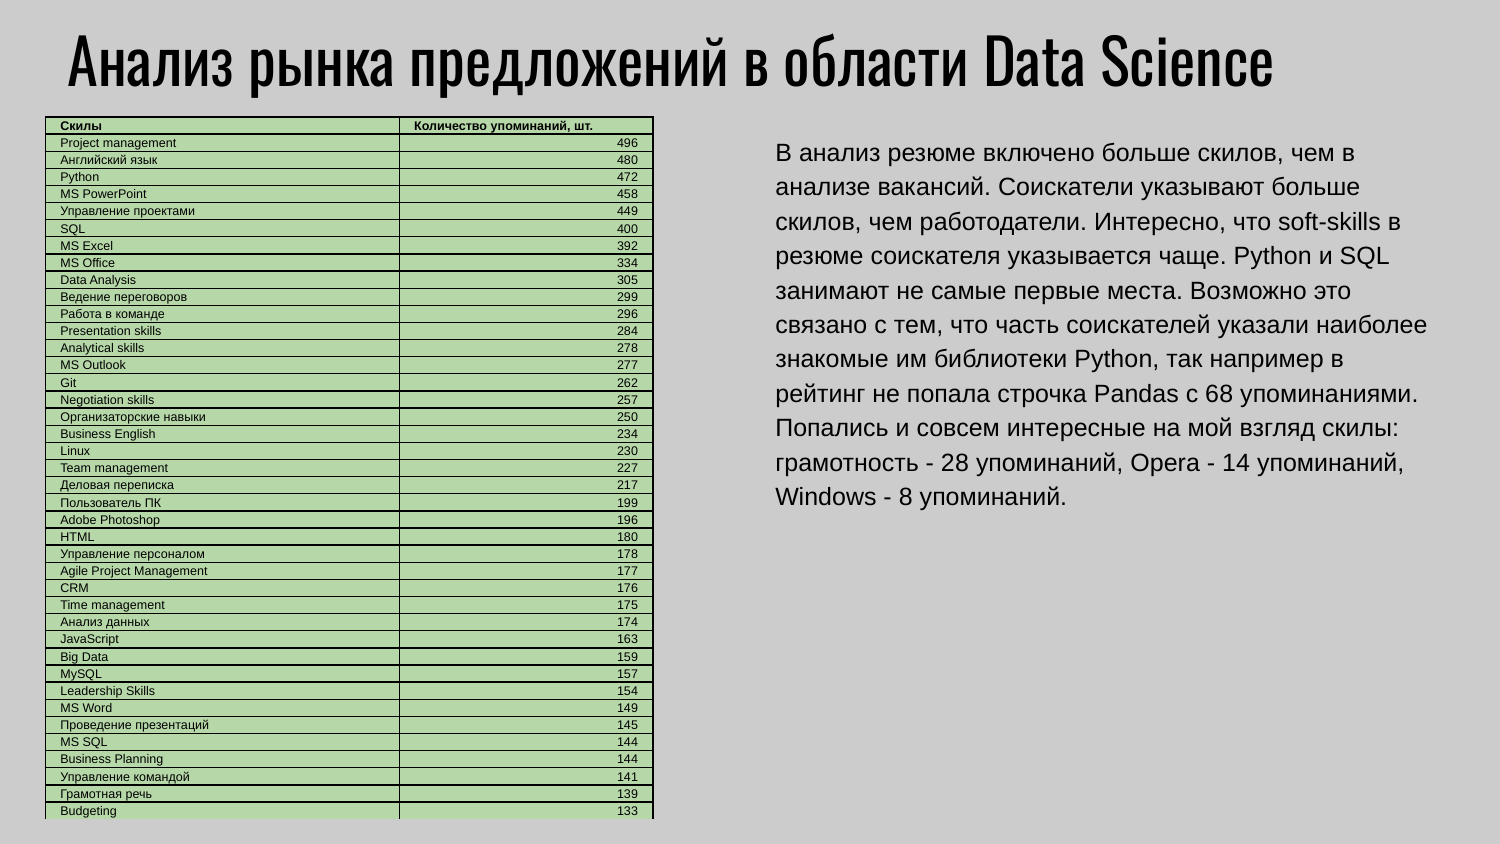

# Анализ рынка предложений в области Data Science
| Скилы | Количество упоминаний, шт. |
| --- | --- |
| Project management | 496 |
| Английский язык | 480 |
| Python | 472 |
| MS PowerPoint | 458 |
| Управление проектами | 449 |
| SQL | 400 |
| MS Excel | 392 |
| MS Office | 334 |
| Data Analysis | 305 |
| Ведение переговоров | 299 |
| Работа в команде | 296 |
| Presentation skills | 284 |
| Analytical skills | 278 |
| MS Outlook | 277 |
| Git | 262 |
| Negotiation skills | 257 |
| Организаторские навыки | 250 |
| Business English | 234 |
| Linux | 230 |
| Team management | 227 |
| Деловая переписка | 217 |
| Пользователь ПК | 199 |
| Adobe Photoshop | 196 |
| HTML | 180 |
| Управление персоналом | 178 |
| Agile Project Management | 177 |
| CRM | 176 |
| Time management | 175 |
| Анализ данных | 174 |
| JavaScript | 163 |
| Big Data | 159 |
| MySQL | 157 |
| Leadership Skills | 154 |
| MS Word | 149 |
| Проведение презентаций | 145 |
| MS SQL | 144 |
| Business Planning | 144 |
| Управление командой | 141 |
| Грамотная речь | 139 |
| Budgeting | 133 |
В анализ резюме включено больше скилов, чем в анализе вакансий. Соискатели указывают больше скилов, чем работодатели. Интересно, что soft-skills в резюме соискателя указывается чаще. Python и SQL занимают не самые первые места. Возможно это связано с тем, что часть соискателей указали наиболее знакомые им библиотеки Python, так например в рейтинг не попала строчка Pandas с 68 упоминаниями. Попались и совсем интересные на мой взгляд скилы: грамотность - 28 упоминаний, Opera - 14 упоминаний, Windows - 8 упоминаний.